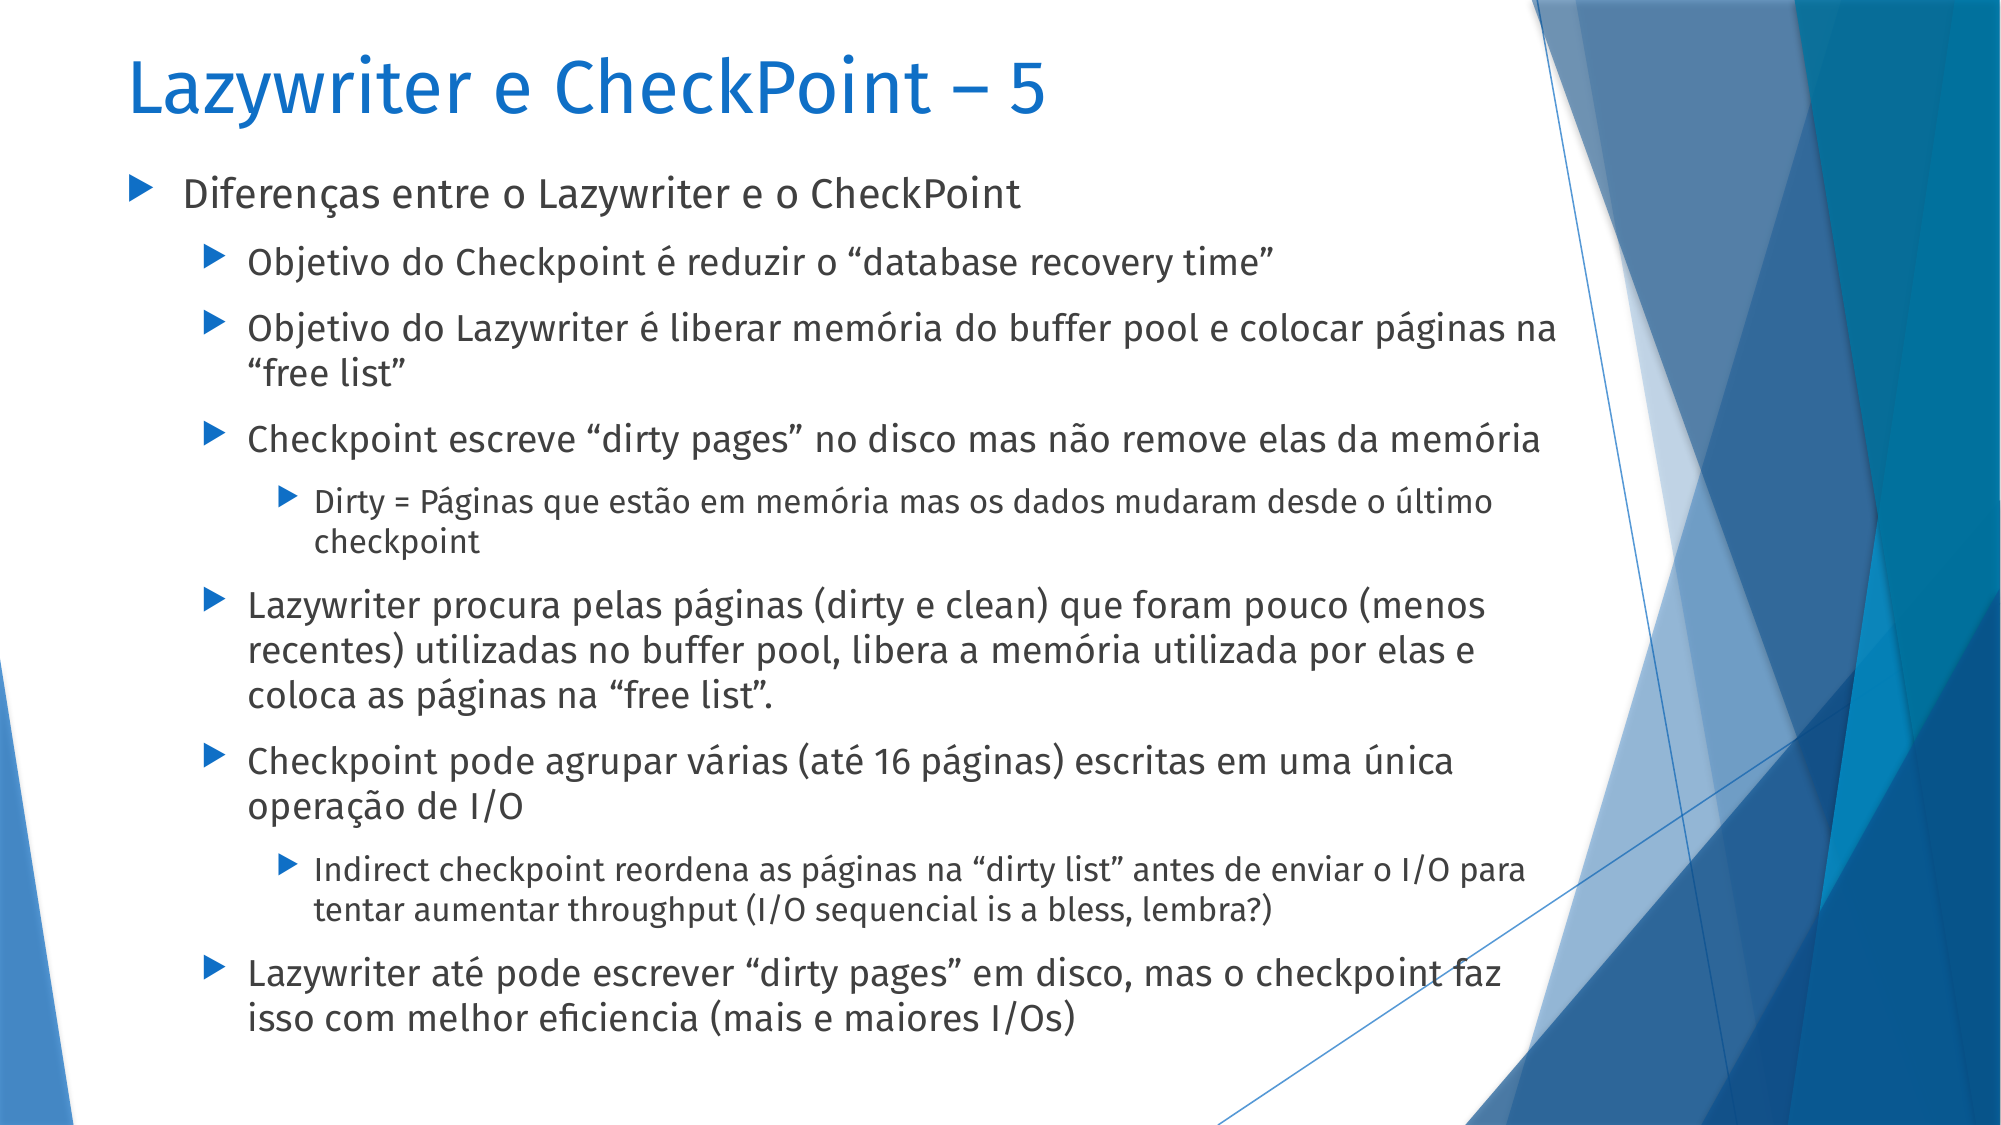

# Lazywriter e CheckPoint – 5
Diferenças entre o Lazywriter e o CheckPoint
Objetivo do Checkpoint é reduzir o “database recovery time”
Objetivo do Lazywriter é liberar memória do buffer pool e colocar páginas na “free list”
Checkpoint escreve “dirty pages” no disco mas não remove elas da memória
Dirty = Páginas que estão em memória mas os dados mudaram desde o último checkpoint
Lazywriter procura pelas páginas (dirty e clean) que foram pouco (menos recentes) utilizadas no buffer pool, libera a memória utilizada por elas e coloca as páginas na “free list”.
Checkpoint pode agrupar várias (até 16 páginas) escritas em uma única operação de I/O
Indirect checkpoint reordena as páginas na “dirty list” antes de enviar o I/O para tentar aumentar throughput (I/O sequencial is a bless, lembra?)
Lazywriter até pode escrever “dirty pages” em disco, mas o checkpoint faz isso com melhor eficiencia (mais e maiores I/Os)